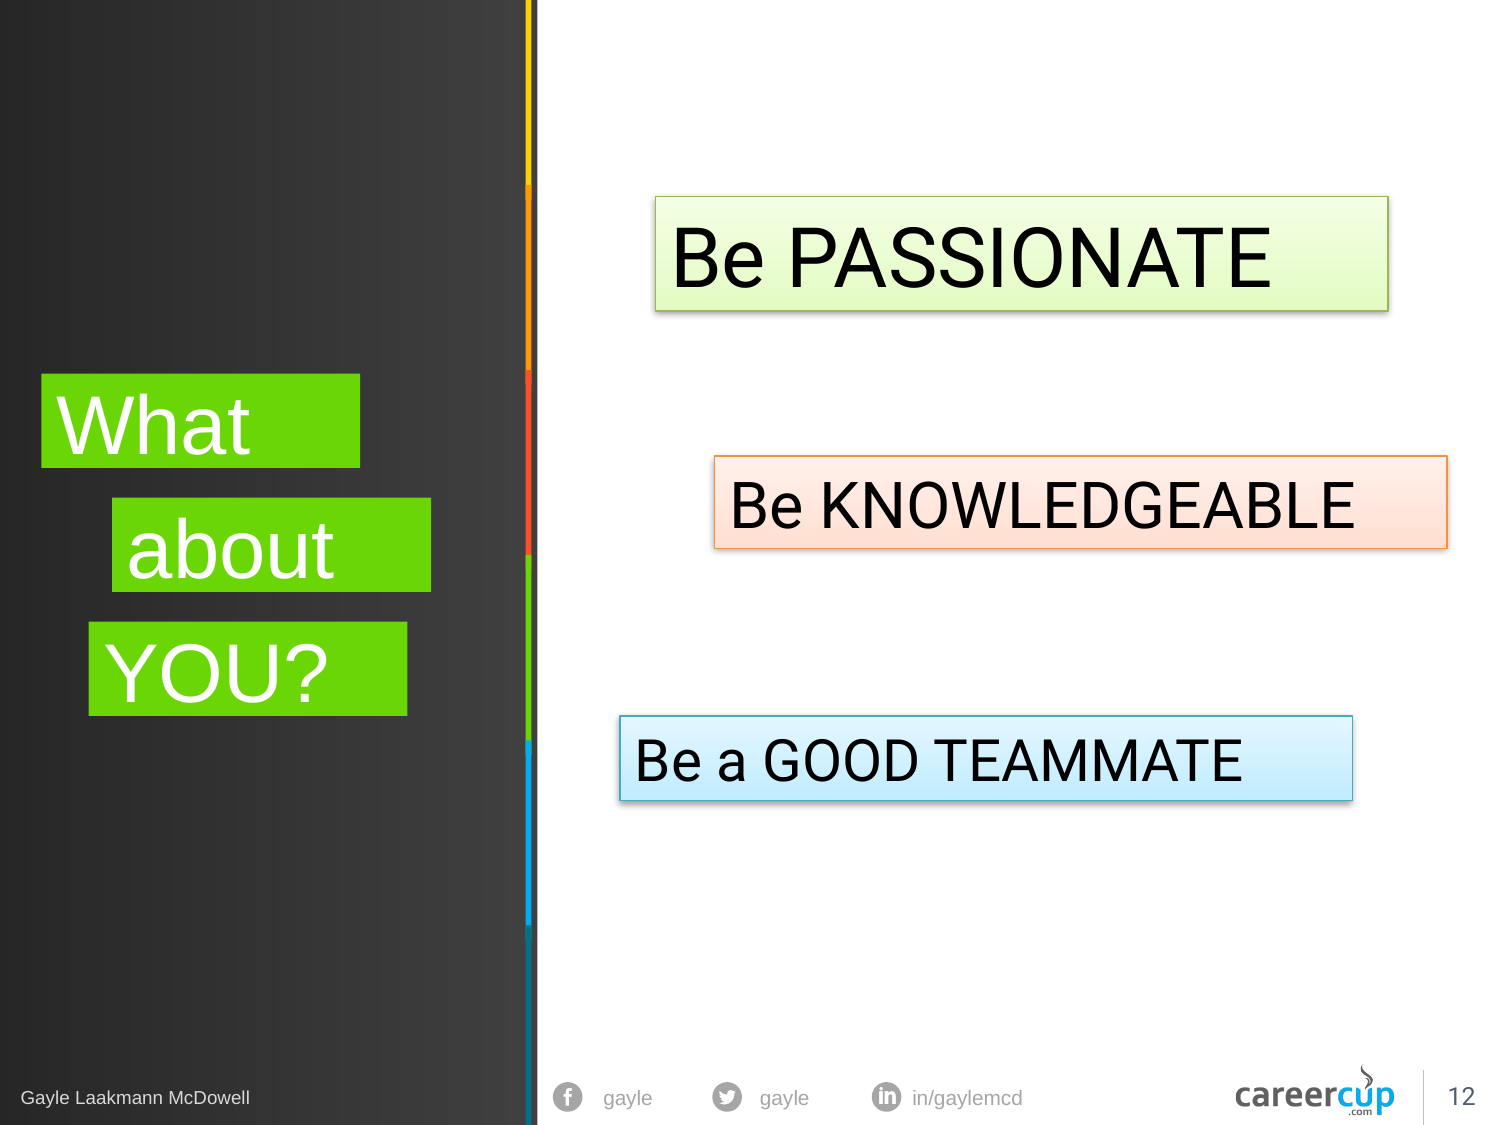

Be PASSIONATE
What
Be KNOWLEDGEABLE
about
YOU?
Be a GOOD TEAMMATE